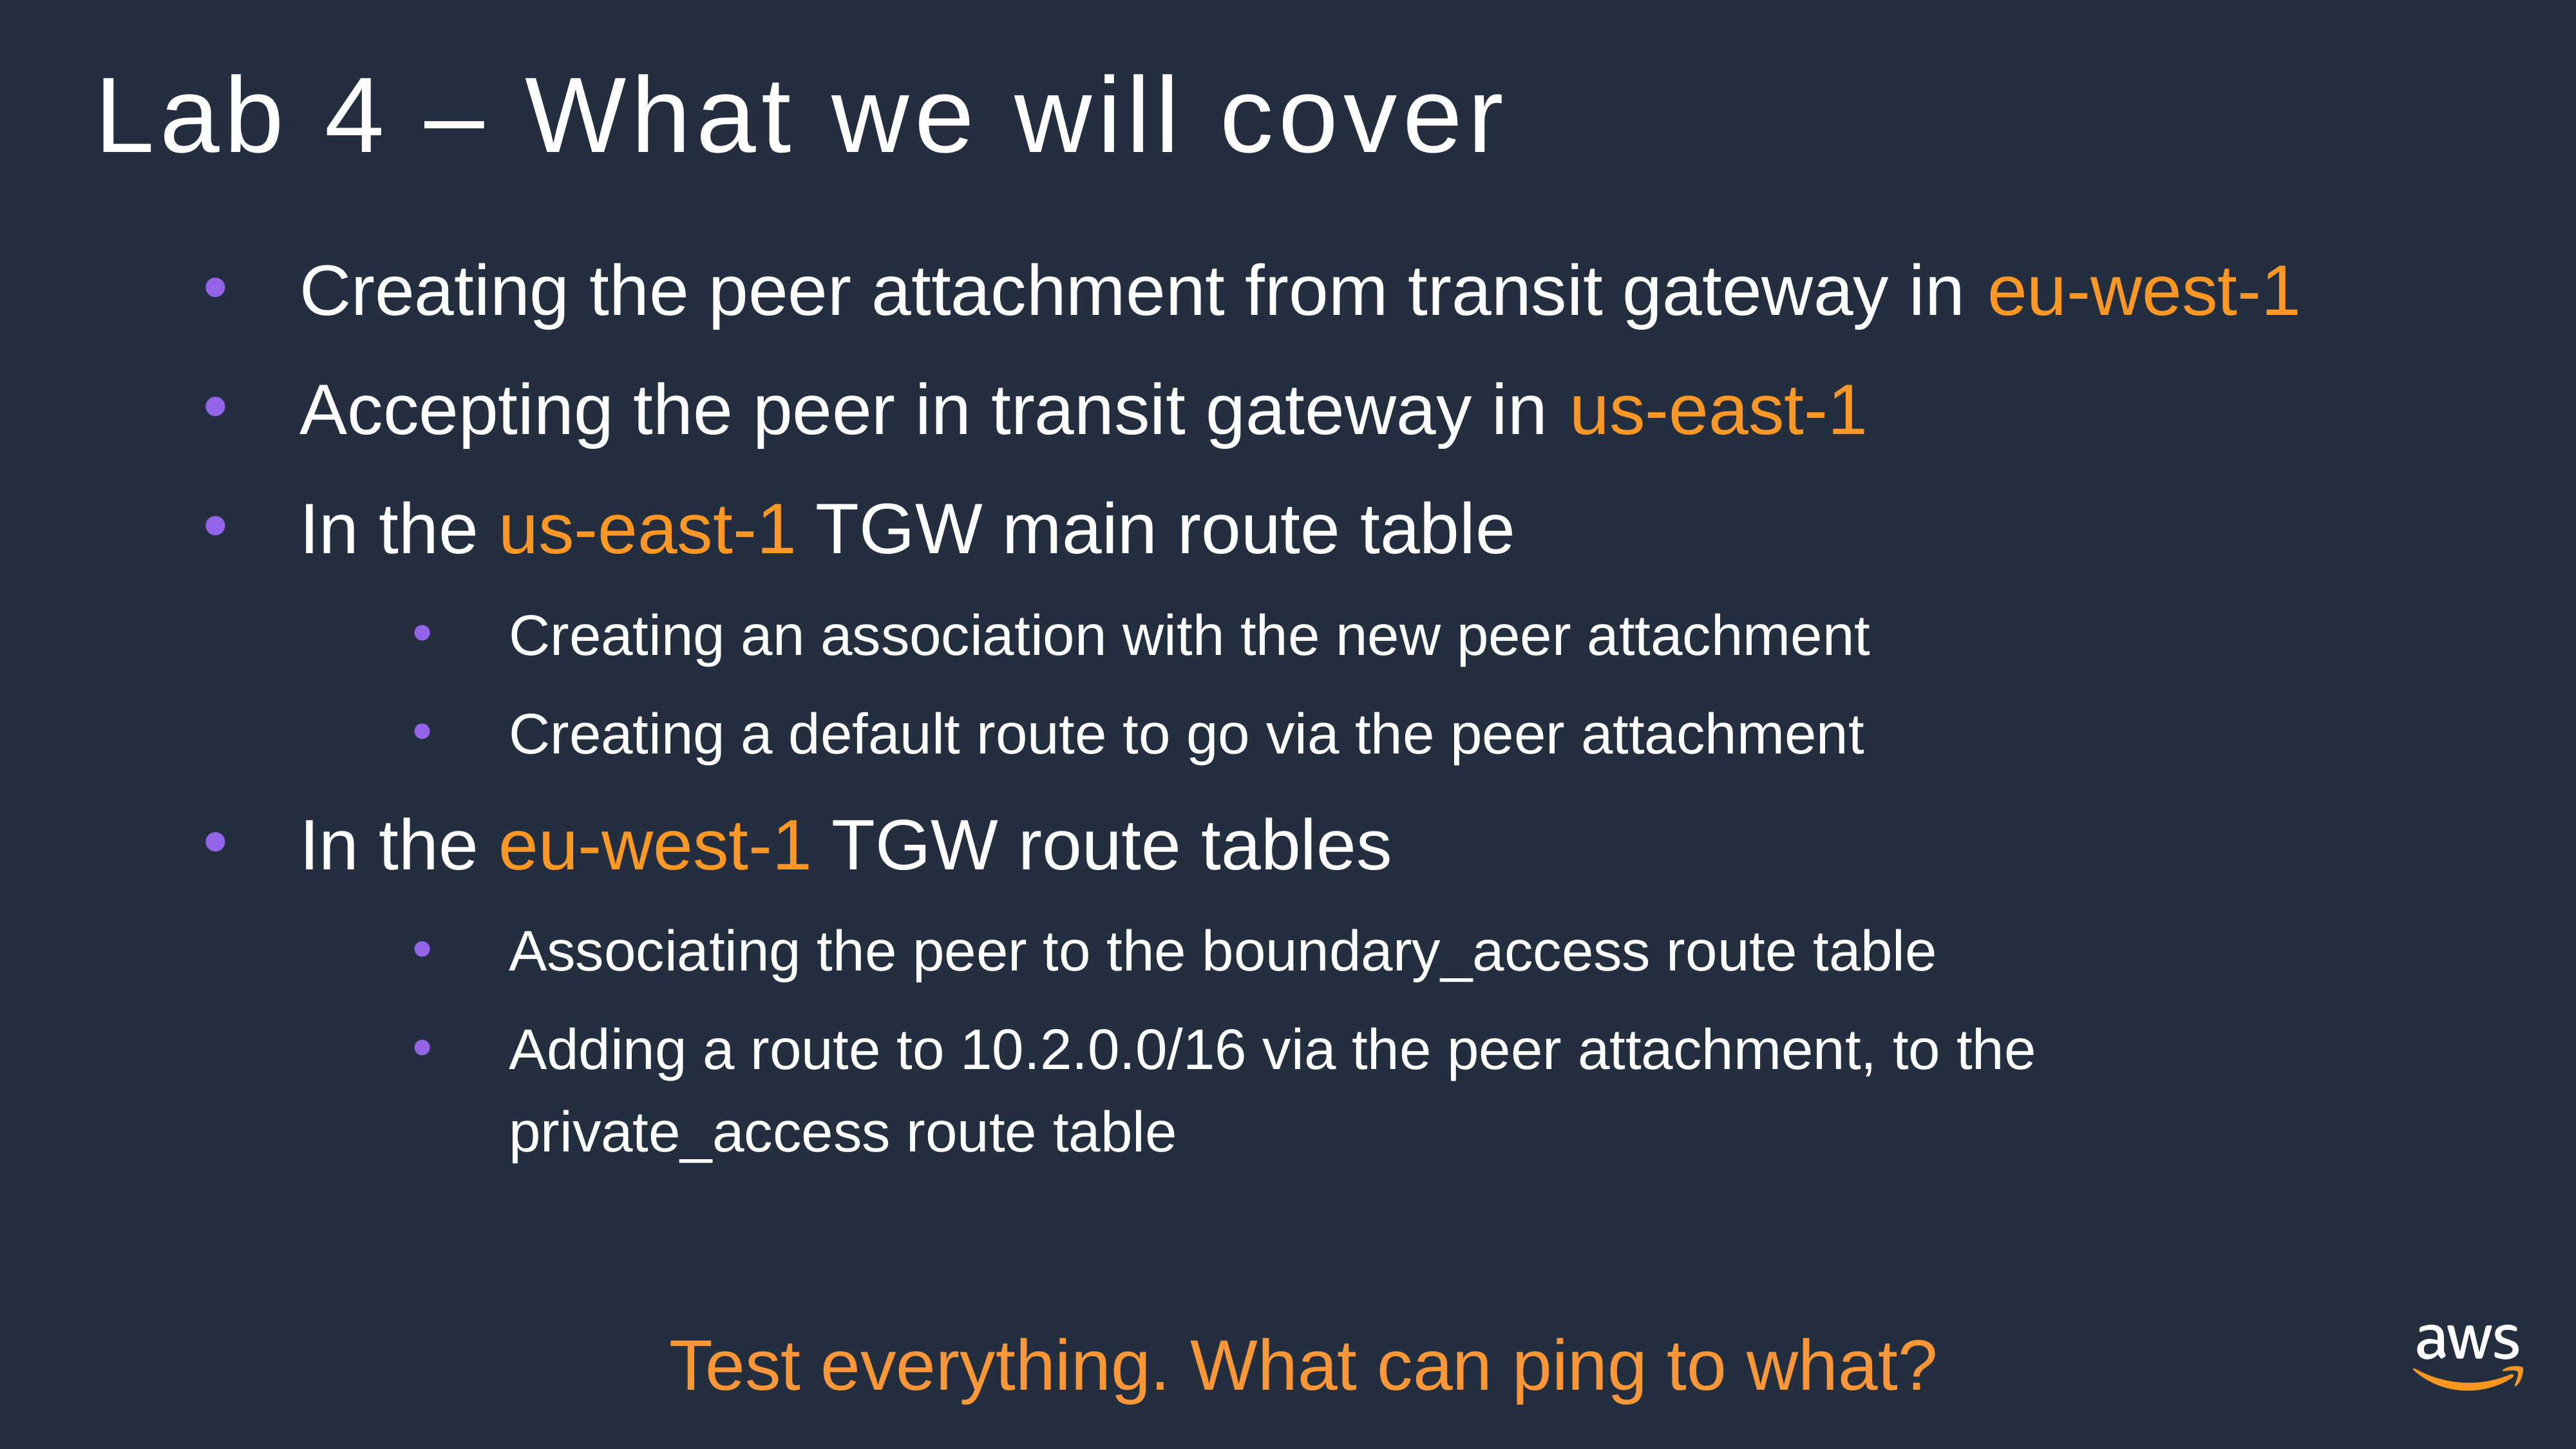

# Lab 4 – What we will cover
Creating the peer attachment from transit gateway in eu-west-1
Accepting the peer in transit gateway in us-east-1
In the us-east-1 TGW main route table
Creating an association with the new peer attachment
Creating a default route to go via the peer attachment
In the eu-west-1 TGW route tables
Associating the peer to the boundary_access route table
Adding a route to 10.2.0.0/16 via the peer attachment, to the private_access route table

Test everything. What can ping to what?